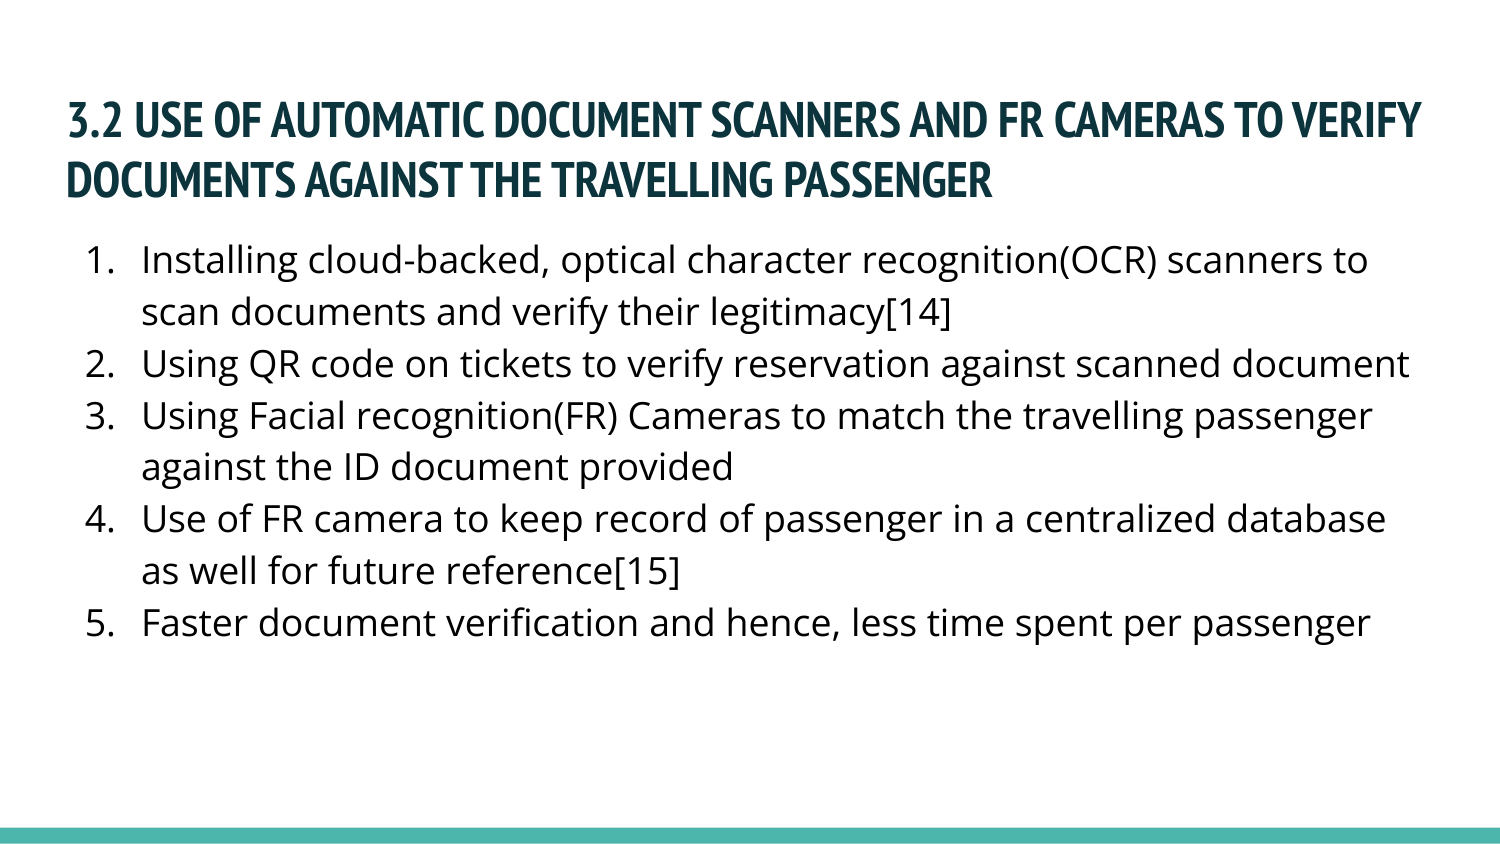

# 3.2 USE OF AUTOMATIC DOCUMENT SCANNERS AND FR CAMERAS TO VERIFY DOCUMENTS AGAINST THE TRAVELLING PASSENGER
Installing cloud-backed, optical character recognition(OCR) scanners to scan documents and verify their legitimacy[14]
Using QR code on tickets to verify reservation against scanned document
Using Facial recognition(FR) Cameras to match the travelling passenger against the ID document provided
Use of FR camera to keep record of passenger in a centralized database as well for future reference[15]
Faster document verification and hence, less time spent per passenger